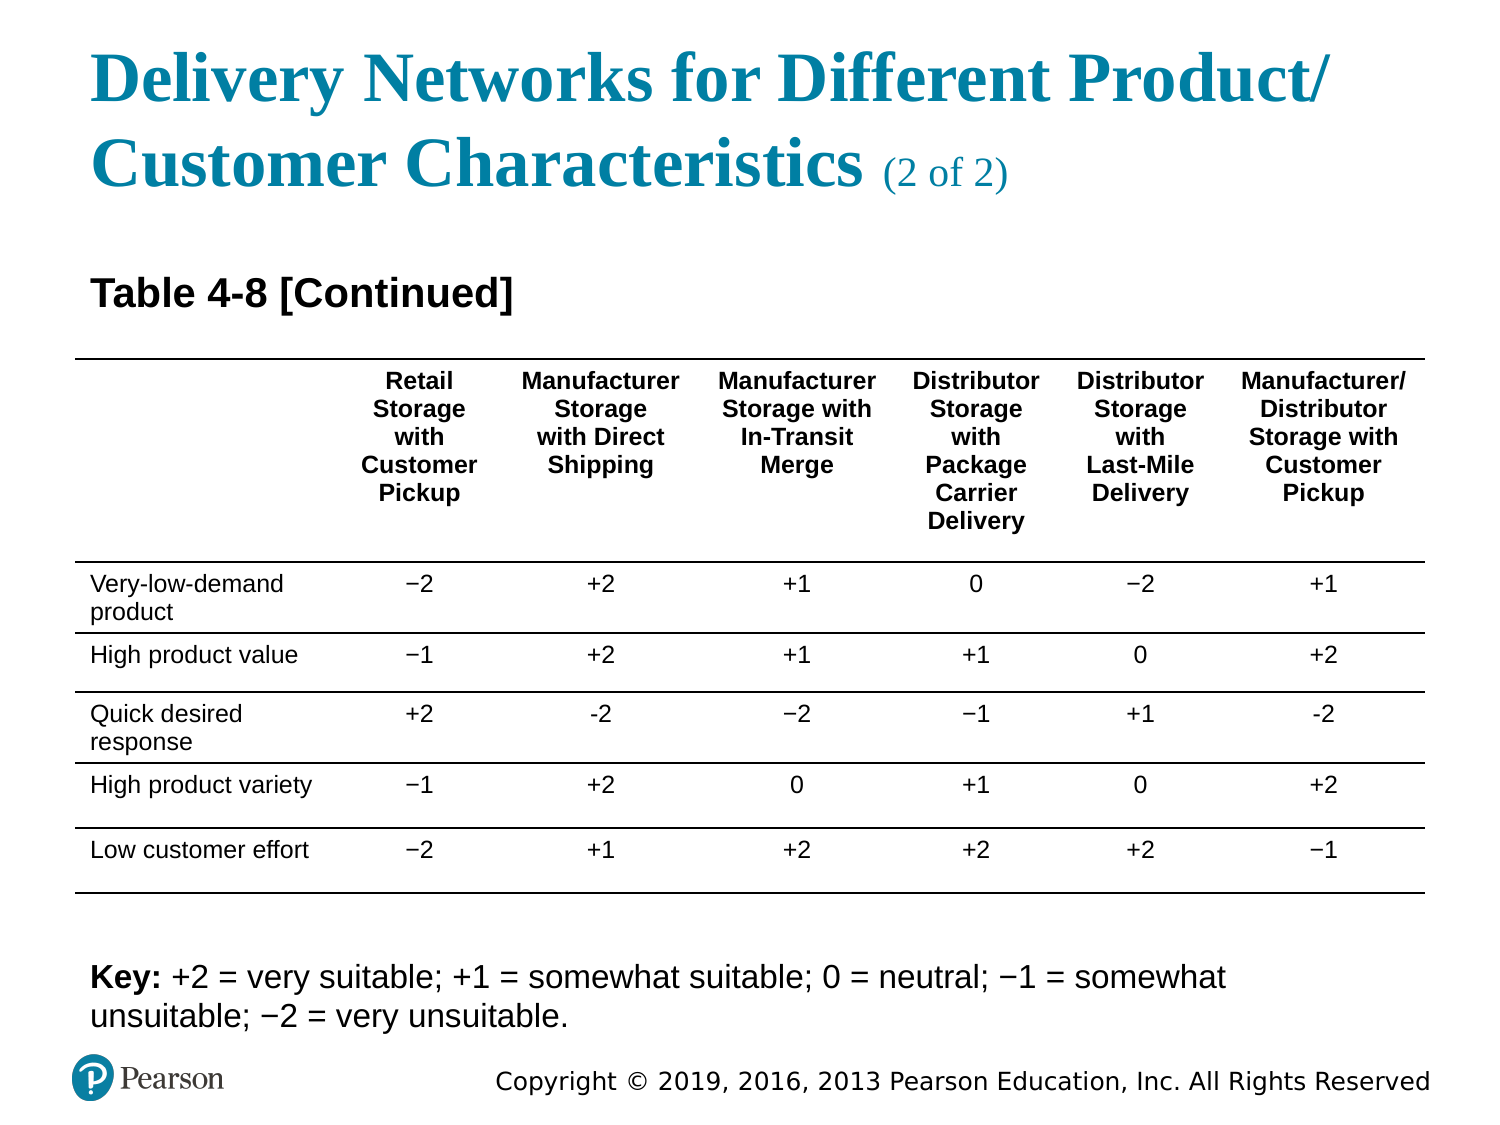

# Delivery Networks for Different Product/ Customer Characteristics (2 of 2)
Table 4-8 [Continued]
| Blank | Retail Storage with Customer Pickup | Manufacturer Storage with Direct Shipping | Manufacturer Storage with In-Transit Merge | Distributor Storage with Package Carrier Delivery | Distributor Storage with Last-Mile Delivery | Manufacturer/ Distributor Storage with Customer Pickup |
| --- | --- | --- | --- | --- | --- | --- |
| Very-low-demand product | −2 | +2 | +1 | 0 | −2 | +1 |
| High product value | −1 | +2 | +1 | +1 | 0 | +2 |
| Quick desired response | +2 | -2 | −2 | −1 | +1 | -2 |
| High product variety | −1 | +2 | 0 | +1 | 0 | +2 |
| Low customer effort | −2 | +1 | +2 | +2 | +2 | −1 |
Key: +2 = very suitable; +1 = somewhat suitable; 0 = neutral; −1 = somewhat unsuitable; −2 = very unsuitable.